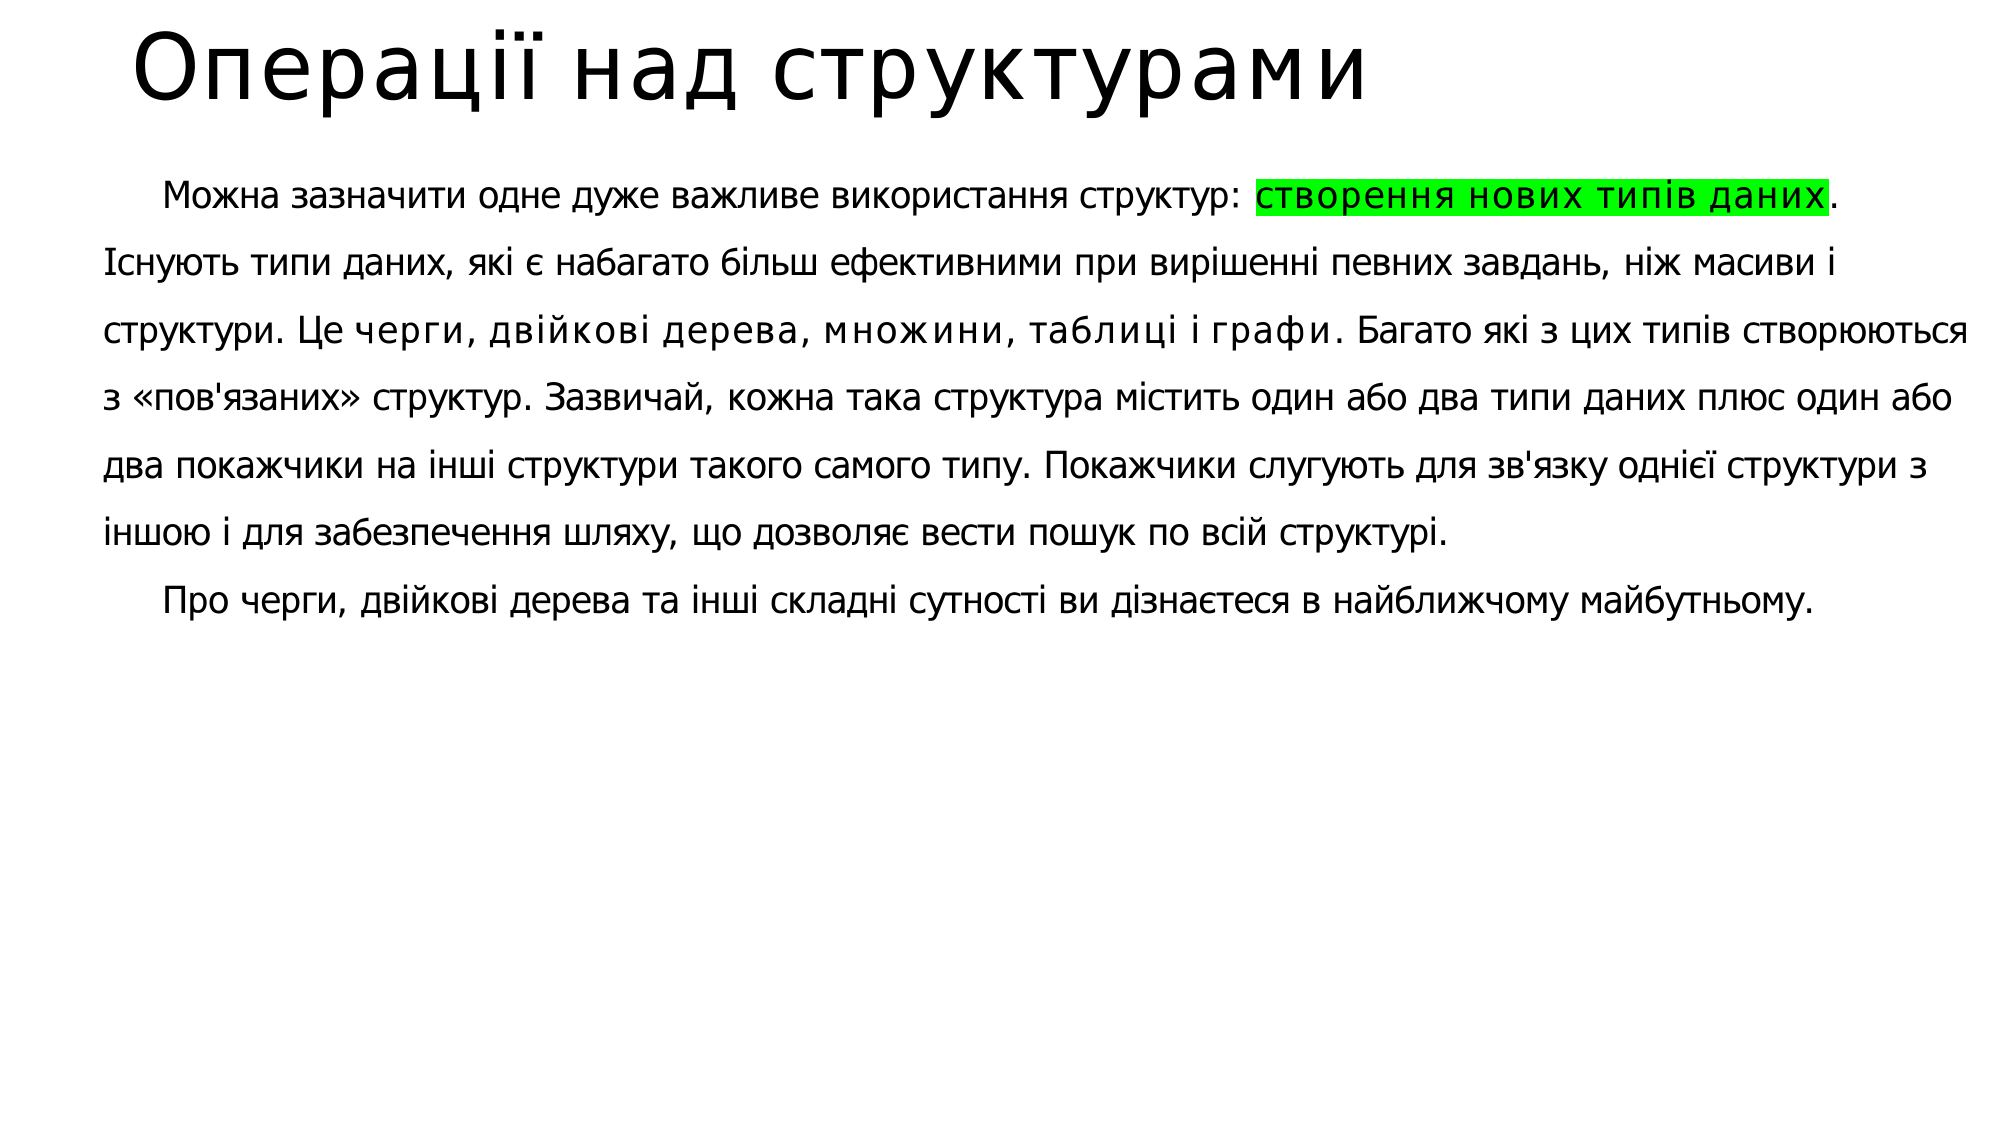

# Операції над структурами
Можна зазначити одне дуже важливе використання структур: створення нових типів даних. Існують типи даних, які є набагато більш ефективними при вирішенні певних завдань, ніж масиви і структури. Це черги, двійкові дерева, множини, таблиці і графи. Багато які з цих типів створюються з «пов'язаних» структур. Зазвичай, кожна така структура містить один або два типи даних плюс один або два покажчики на інші структури такого самого типу. Покажчики слугують для зв'язку однієї структури з іншою і для забезпечення шляху, що дозволяє вести пошук по всій структурі.
Про черги, двійкові дерева та інші складні сутності ви дізнаєтеся в найближчому майбутньому.